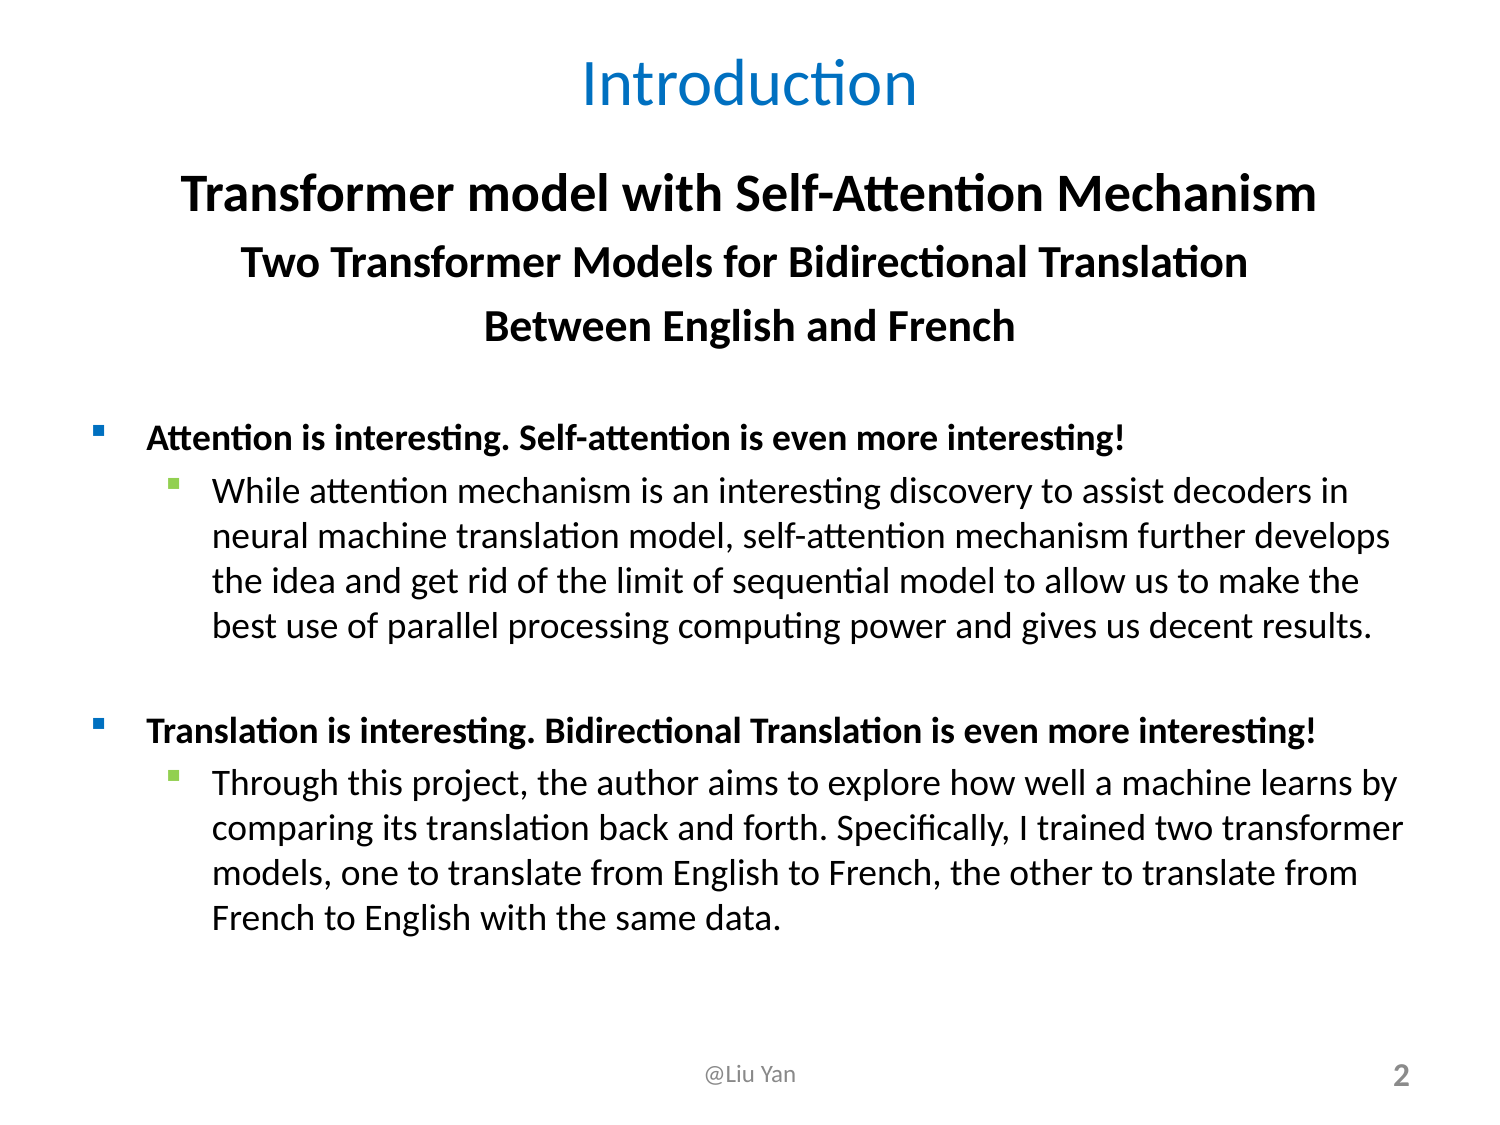

# Introduction
Transformer model with Self-Attention Mechanism
Two Transformer Models for Bidirectional Translation
Between English and French
Attention is interesting. Self-attention is even more interesting!
While attention mechanism is an interesting discovery to assist decoders in neural machine translation model, self-attention mechanism further develops the idea and get rid of the limit of sequential model to allow us to make the best use of parallel processing computing power and gives us decent results.

Translation is interesting. Bidirectional Translation is even more interesting!
Through this project, the author aims to explore how well a machine learns by comparing its translation back and forth. Specifically, I trained two transformer models, one to translate from English to French, the other to translate from French to English with the same data.

@Liu Yan
2